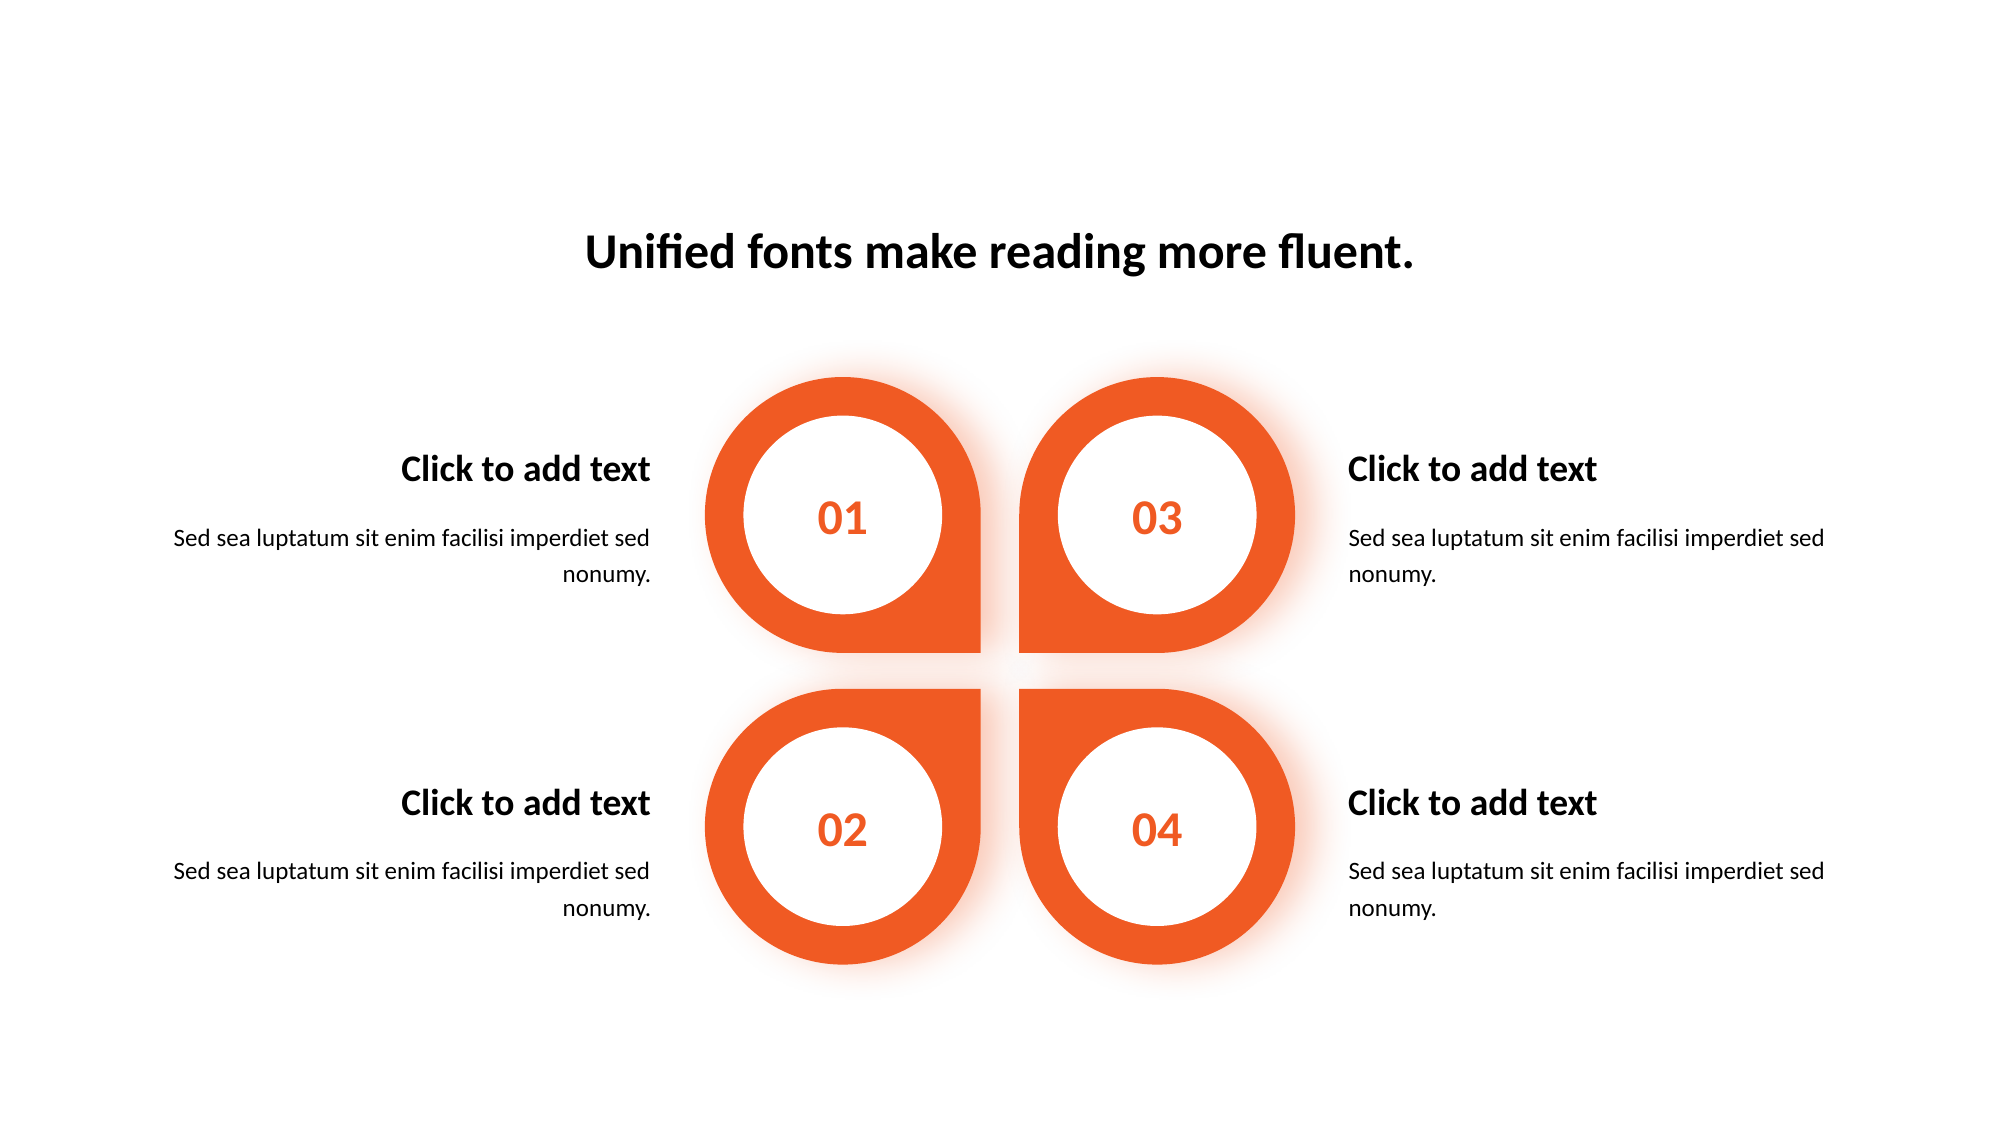

Unified fonts make reading more fluent.

01

03

02

04
Click to add text
Sed sea luptatum sit enim facilisi imperdiet sed nonumy.
Click to add text
Sed sea luptatum sit enim facilisi imperdiet sed nonumy.
Click to add text
Sed sea luptatum sit enim facilisi imperdiet sed nonumy.
Click to add text
Sed sea luptatum sit enim facilisi imperdiet sed nonumy.